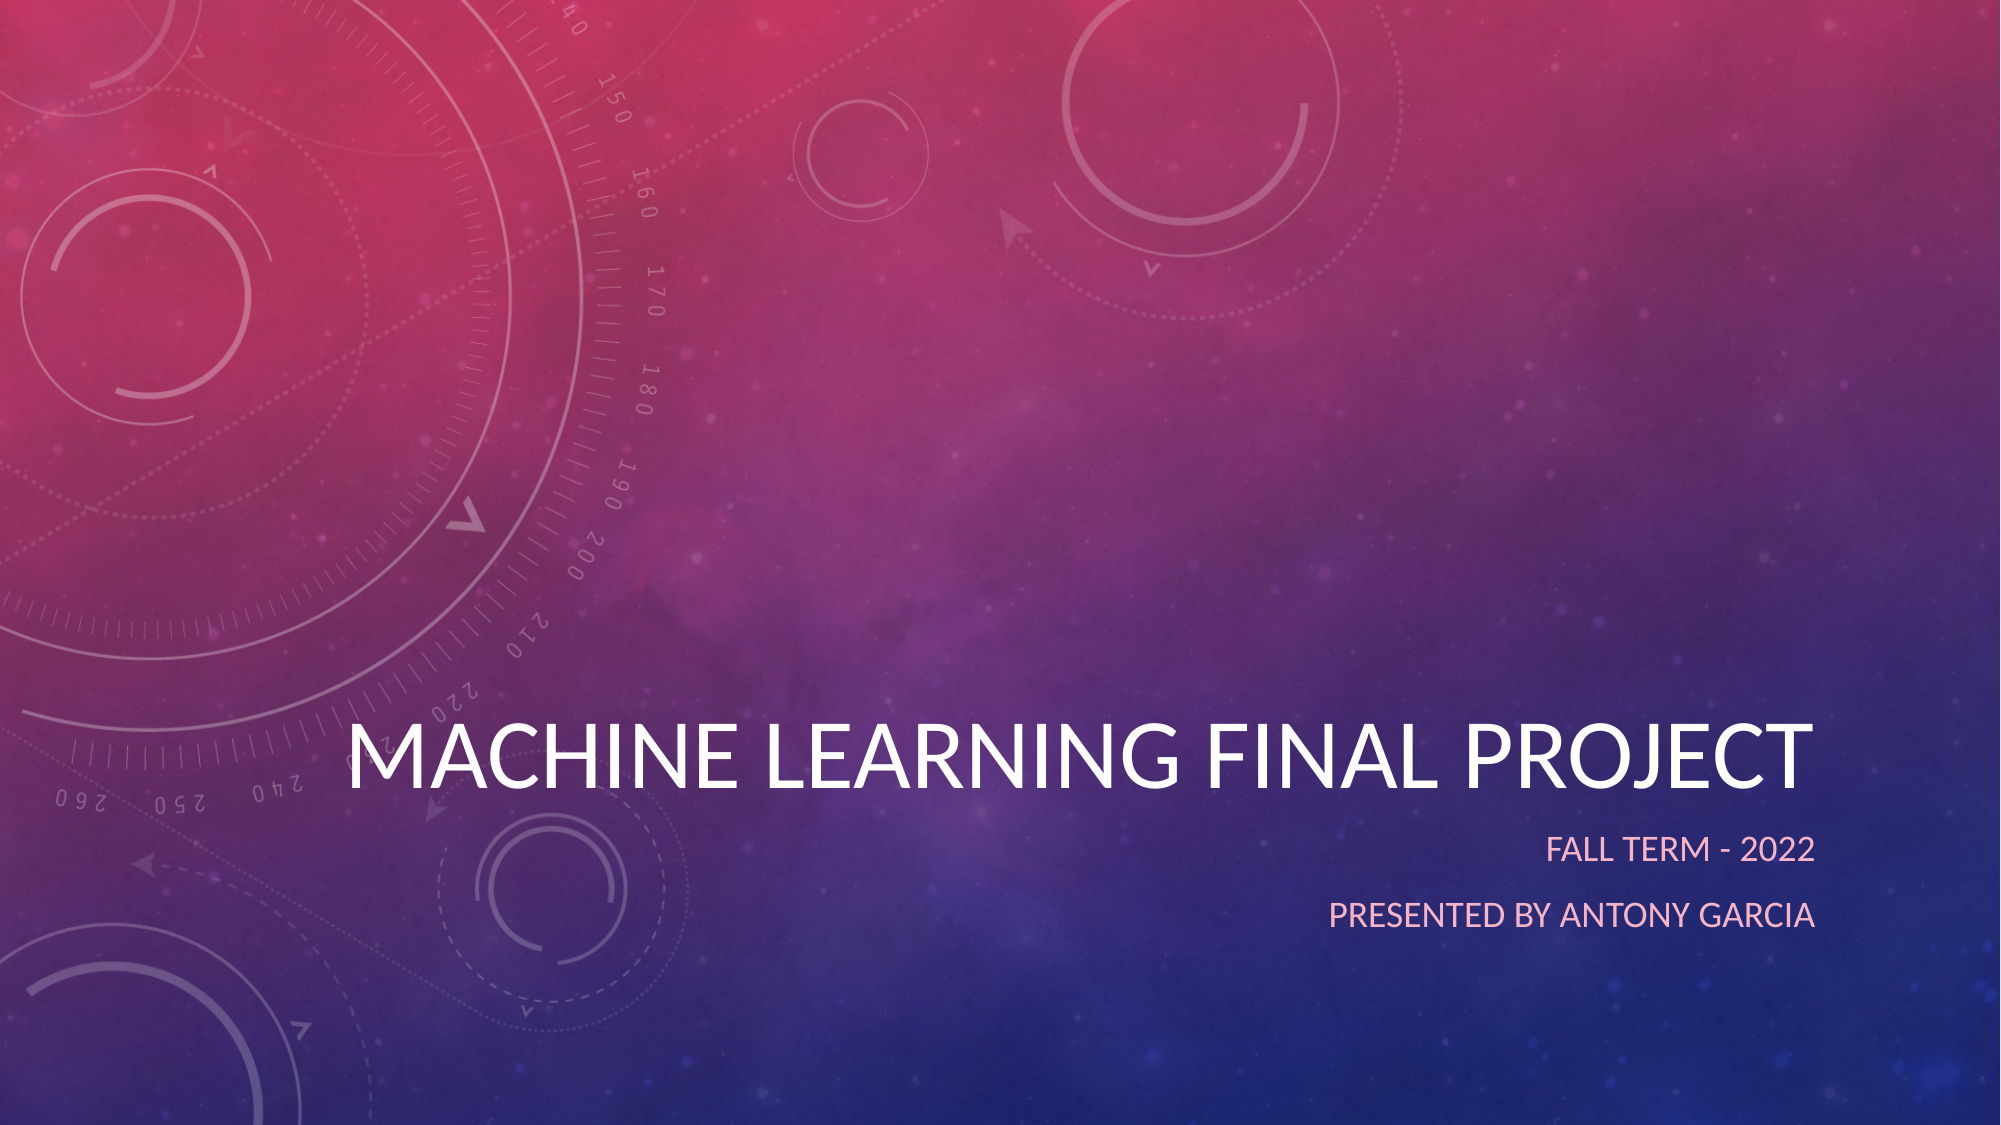

# Machine Learning final project
Fall Term - 2022
Presented by Antony Garcia